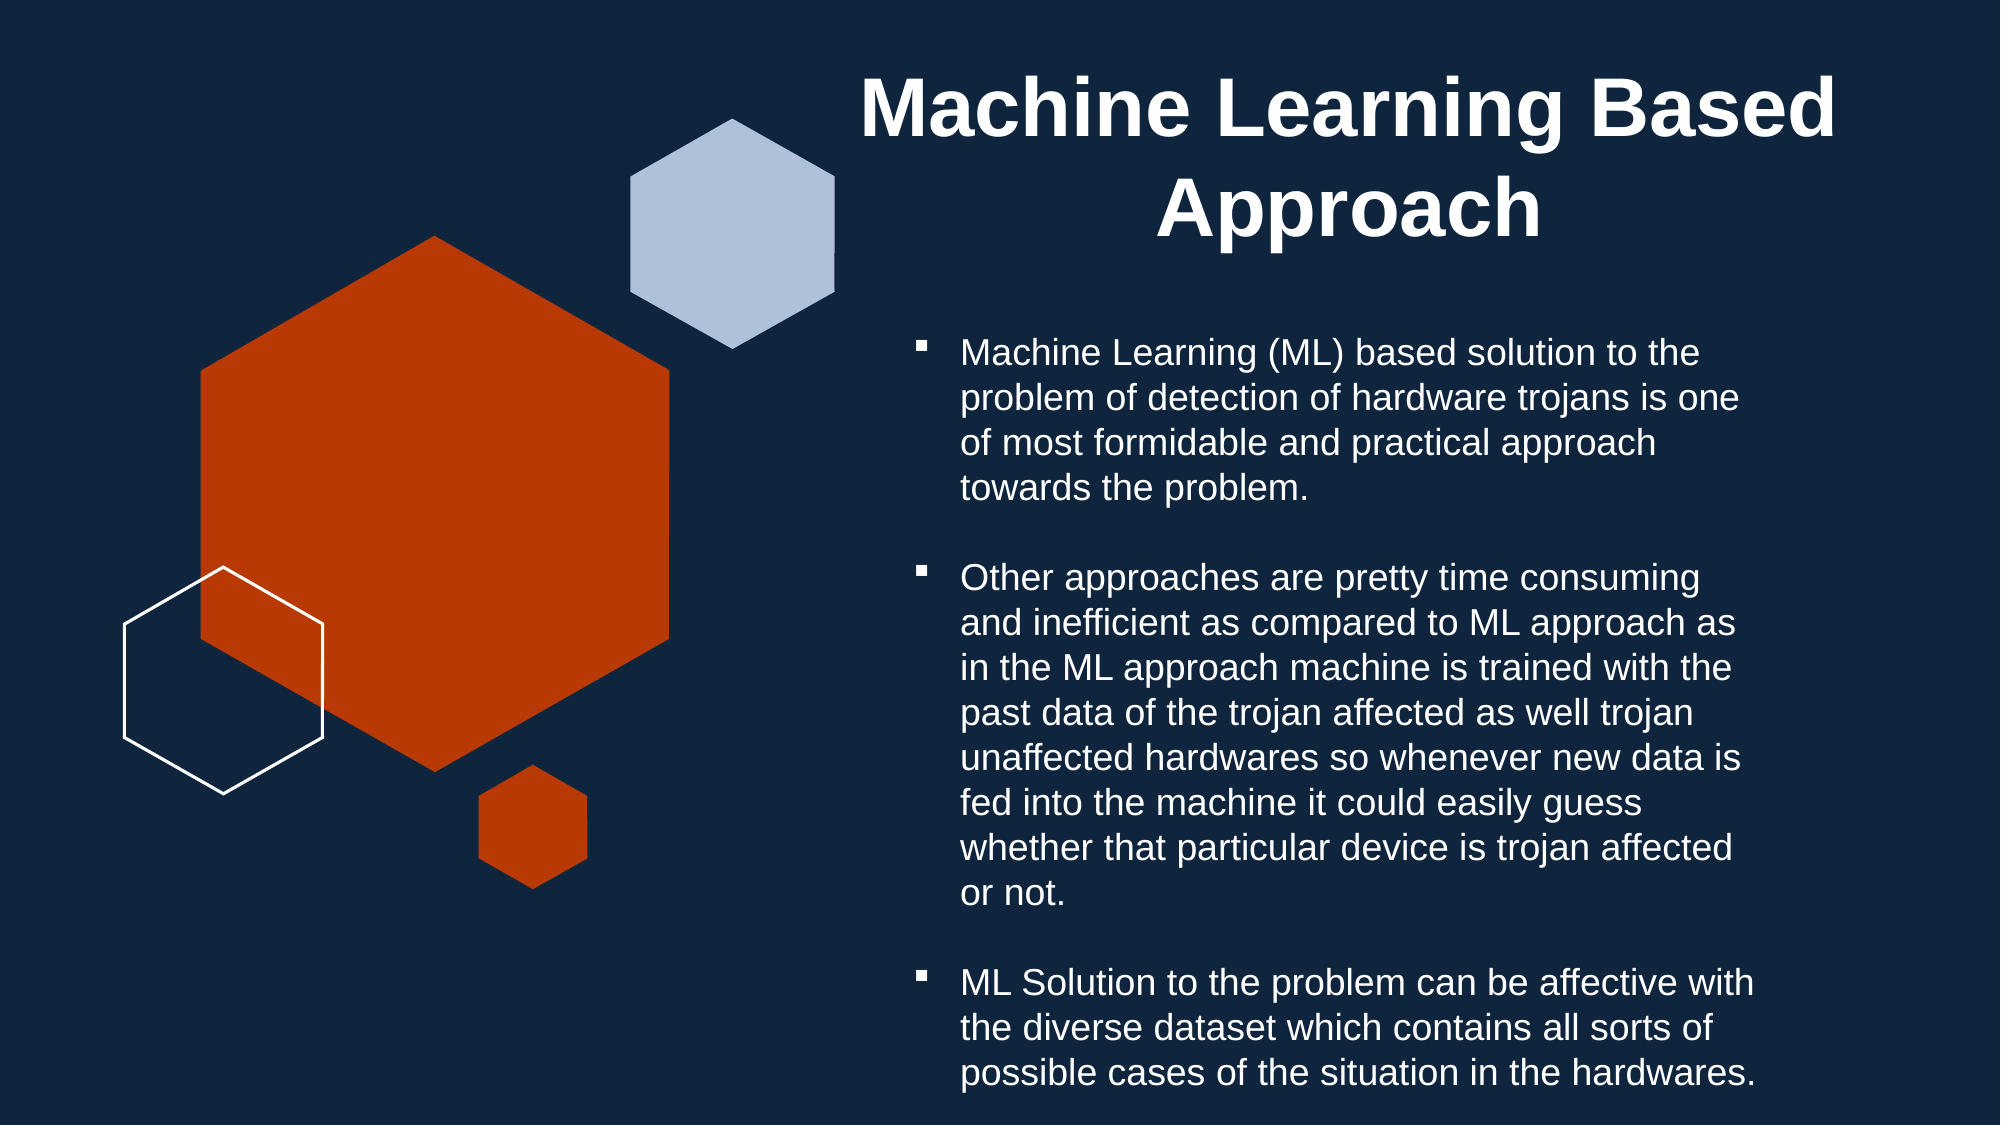

Machine Learning Based Approach
Machine Learning (ML) based solution to the problem of detection of hardware trojans is one of most formidable and practical approach towards the problem.

Other approaches are pretty time consuming and inefficient as compared to ML approach as in the ML approach machine is trained with the past data of the trojan affected as well trojan unaffected hardwares so whenever new data is fed into the machine it could easily guess whether that particular device is trojan affected or not.

ML Solution to the problem can be affective with the diverse dataset which contains all sorts of possible cases of the situation in the hardwares.